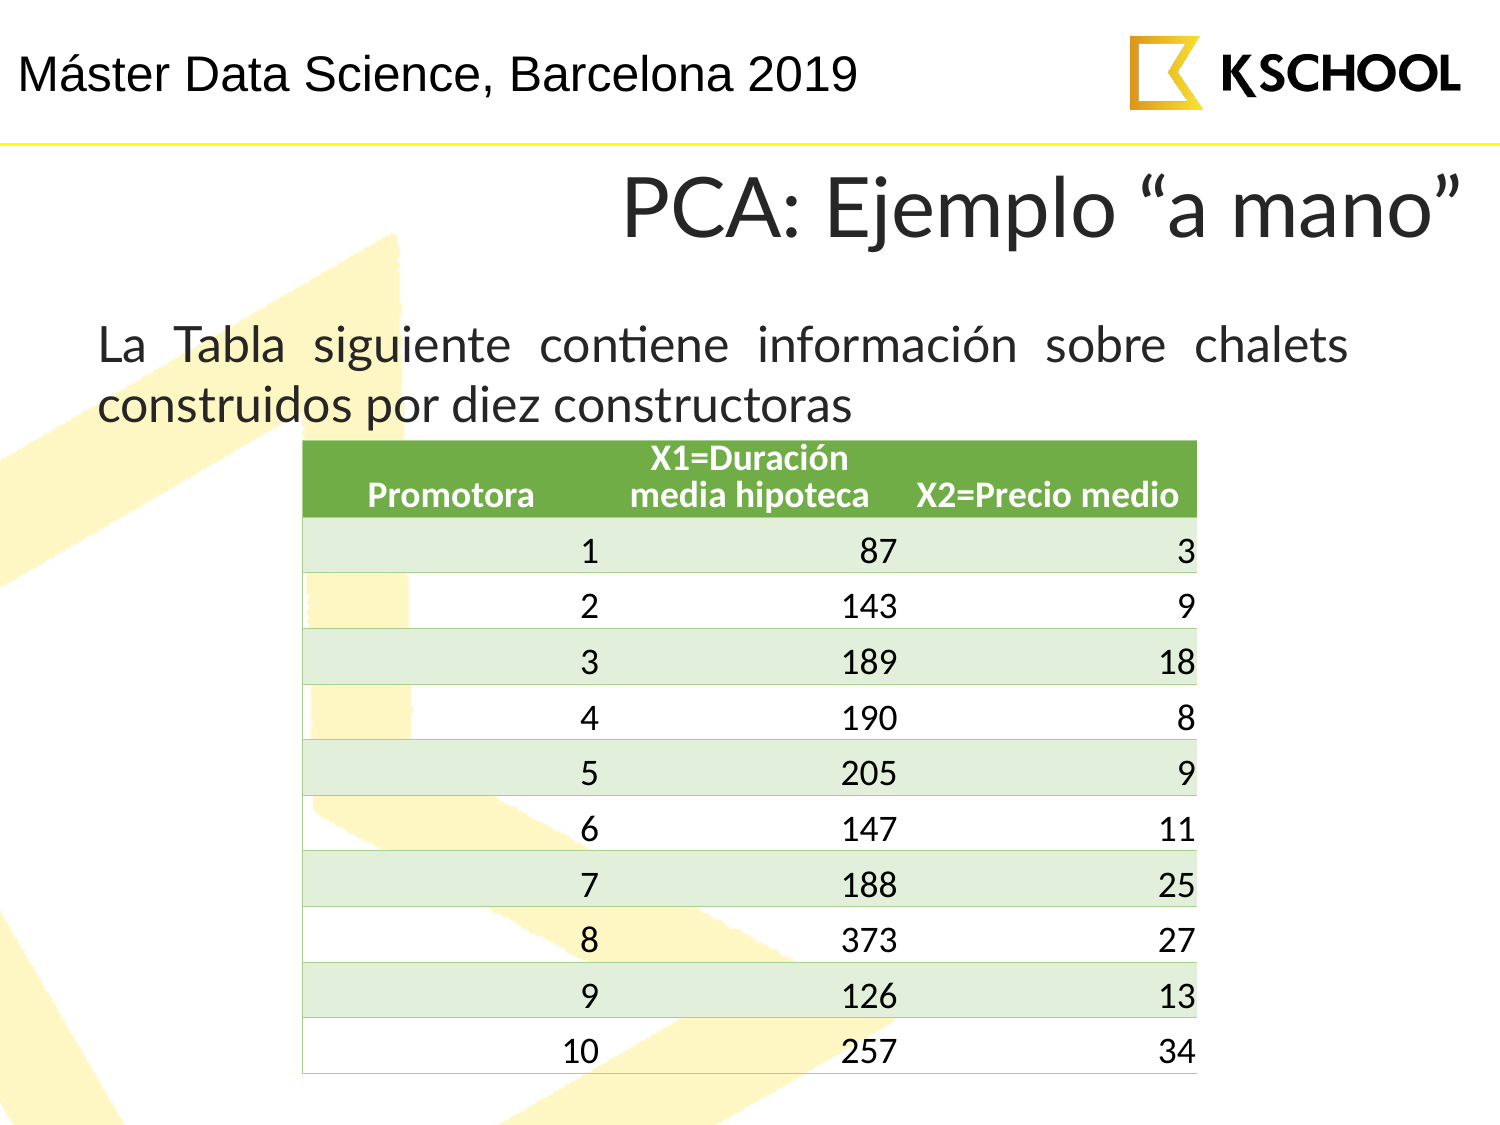

# PCA: Ejemplo “a mano”
La Tabla siguiente contiene información sobre chalets construidos por diez constructoras
| Promotora | X1=Duración media hipoteca | X2=Precio medio |
| --- | --- | --- |
| 1 | 87 | 3 |
| 2 | 143 | 9 |
| 3 | 189 | 18 |
| 4 | 190 | 8 |
| 5 | 205 | 9 |
| 6 | 147 | 11 |
| 7 | 188 | 25 |
| 8 | 373 | 27 |
| 9 | 126 | 13 |
| 10 | 257 | 34 |